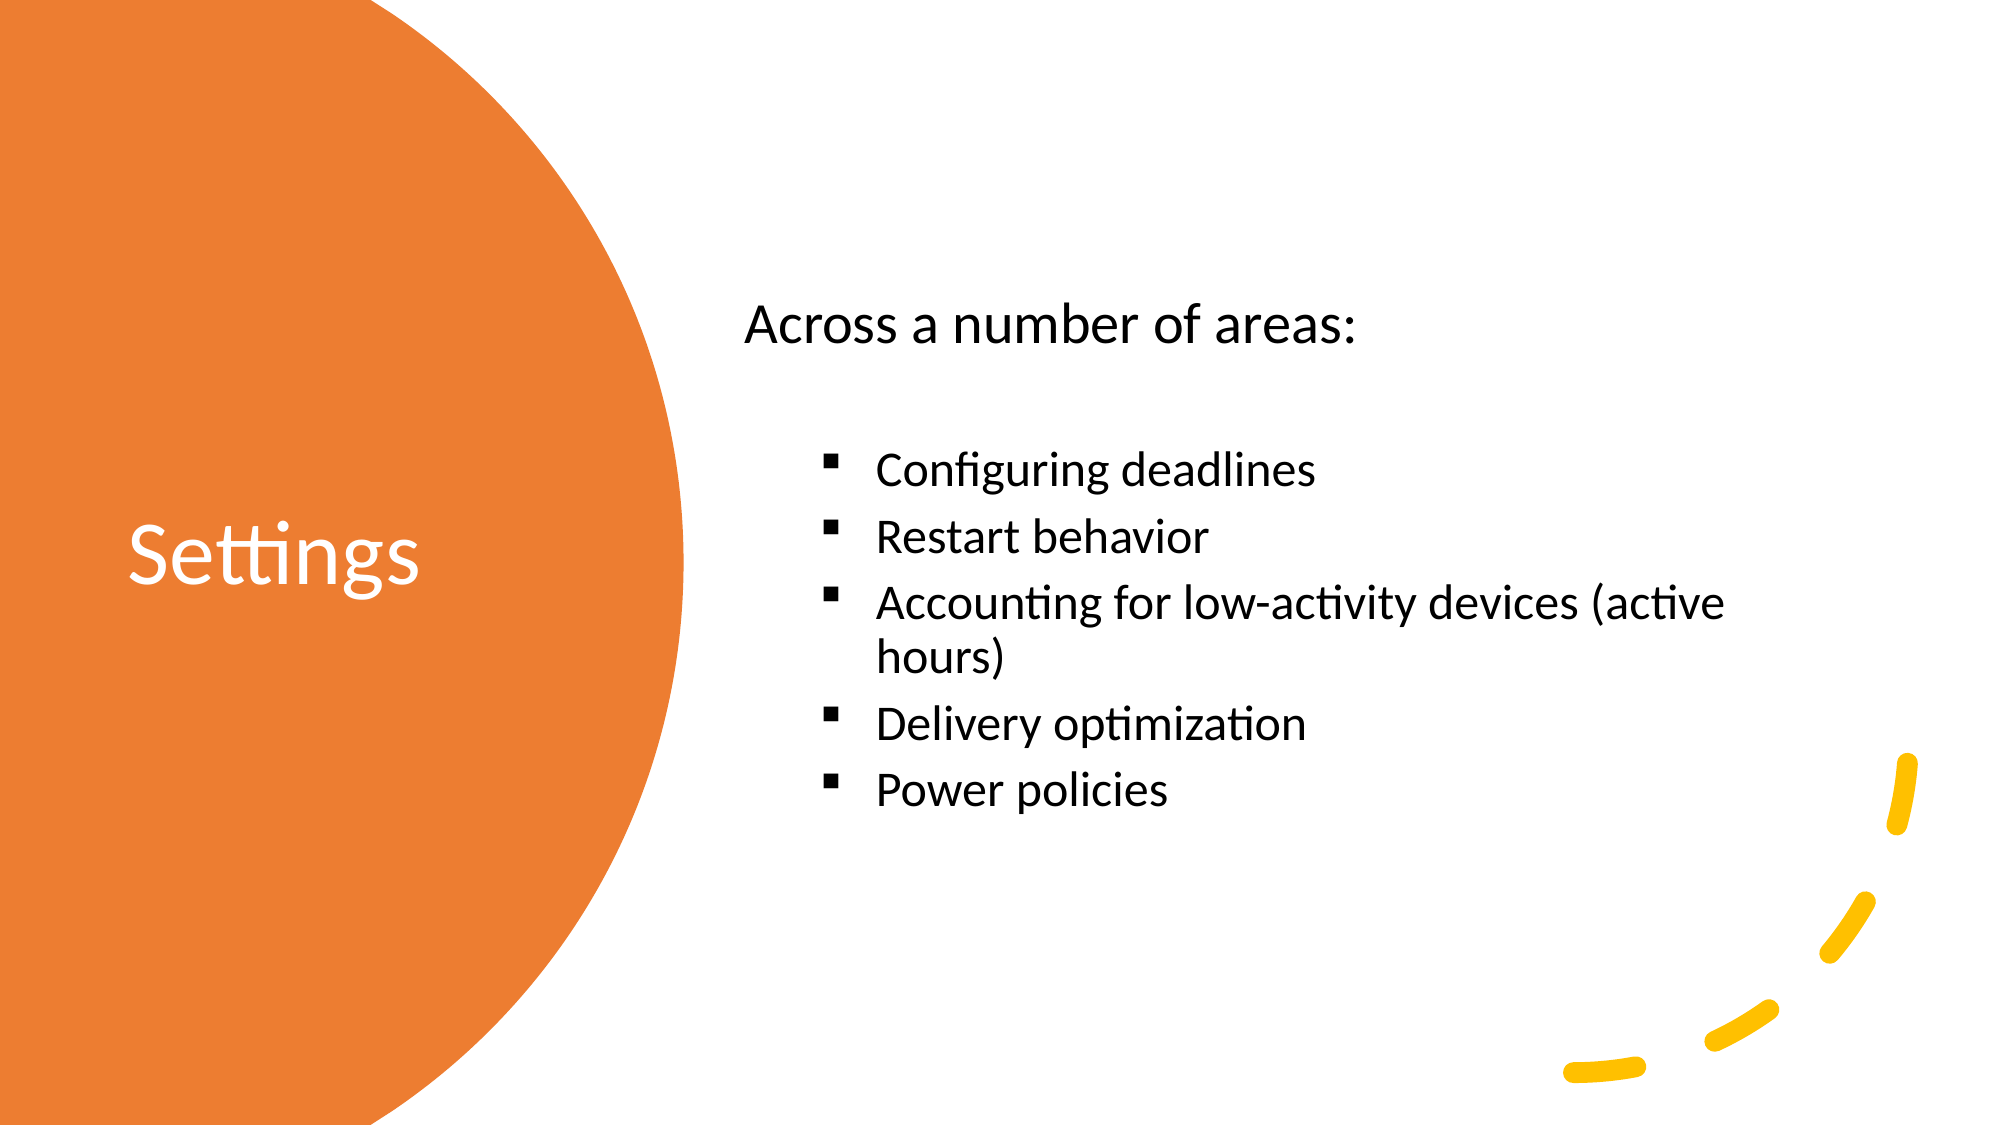

Across a number of areas:

Configuring deadlines
Restart behavior
Accounting for low-activity devices (active hours)
Delivery optimization
Power policies
# Settings